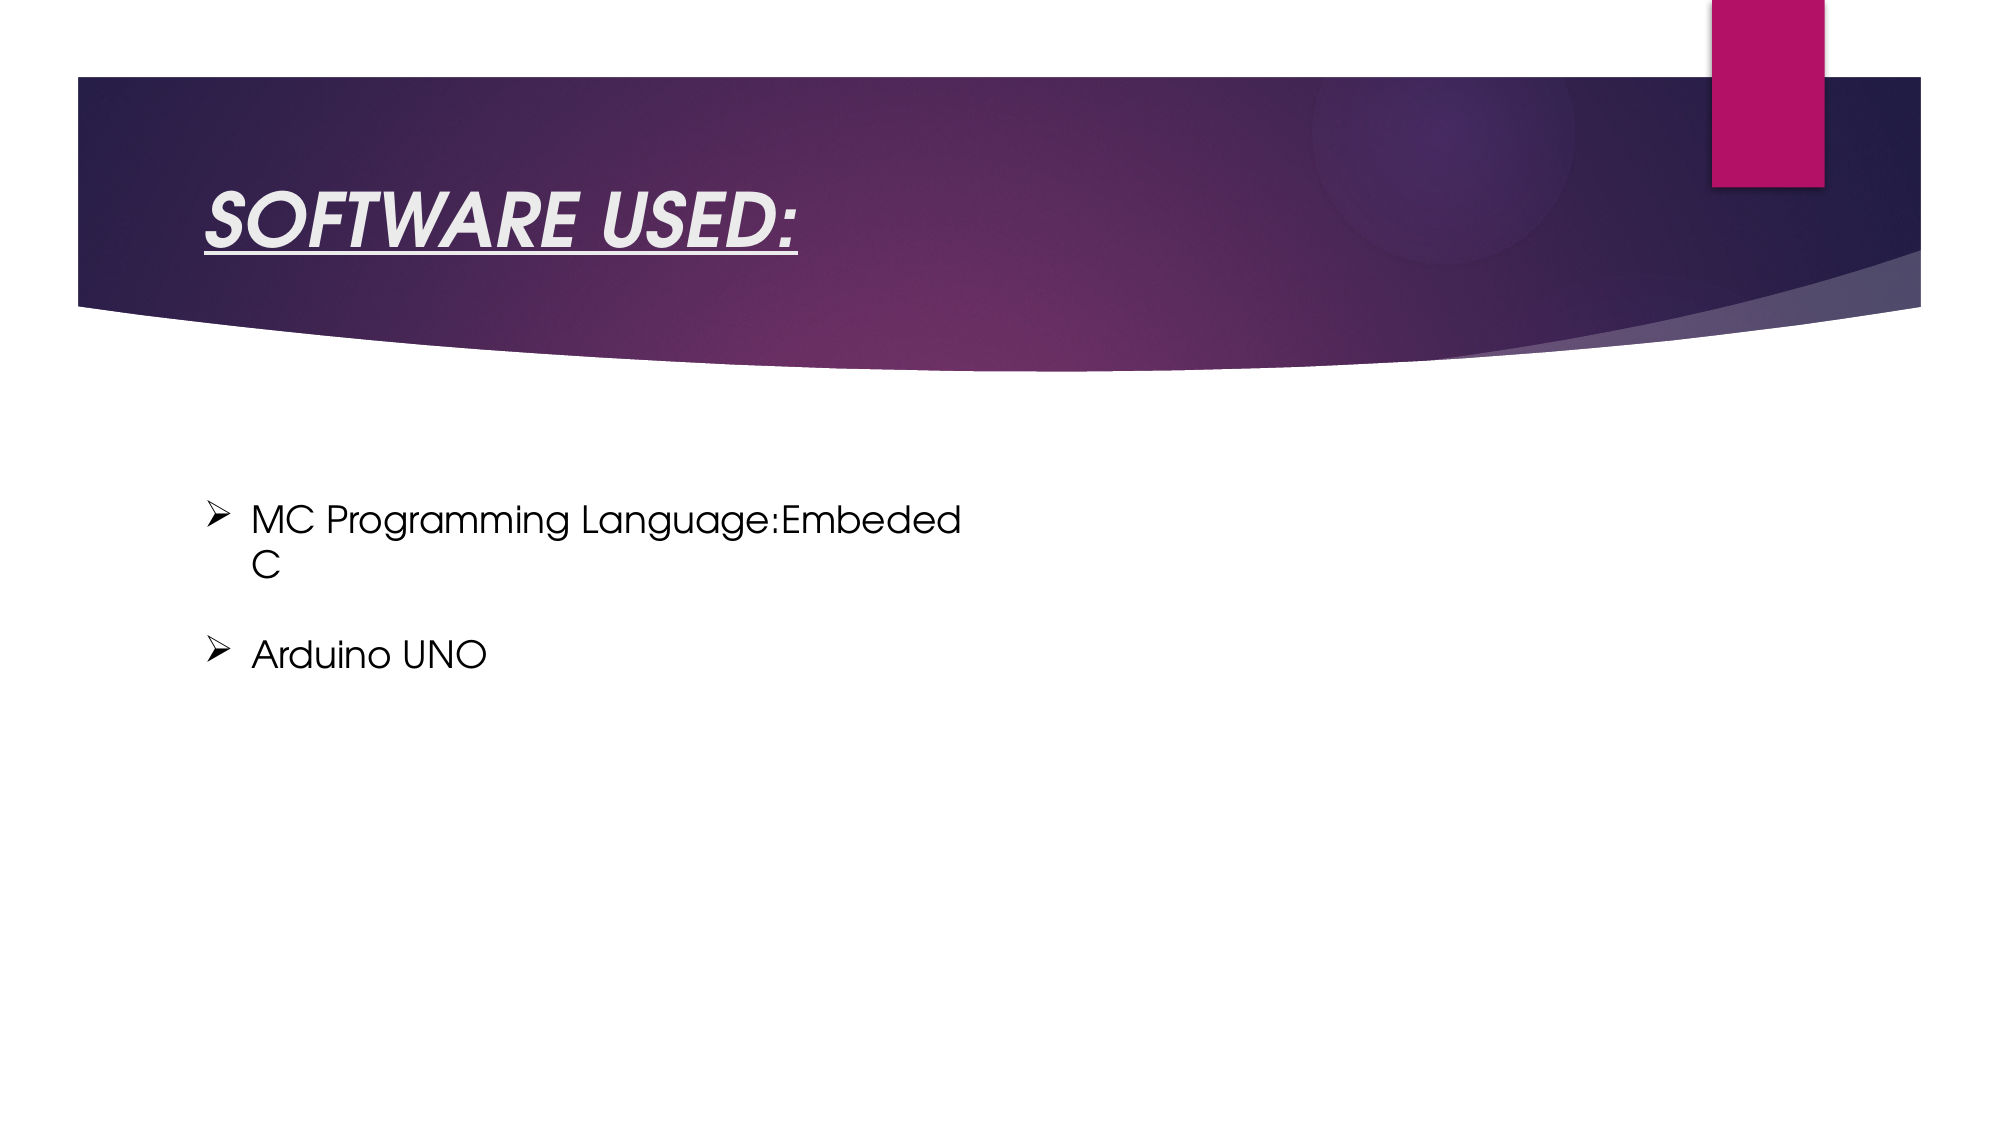

# SOFTWARE USED:
MC Programming Language:Embeded C

Arduino UNO